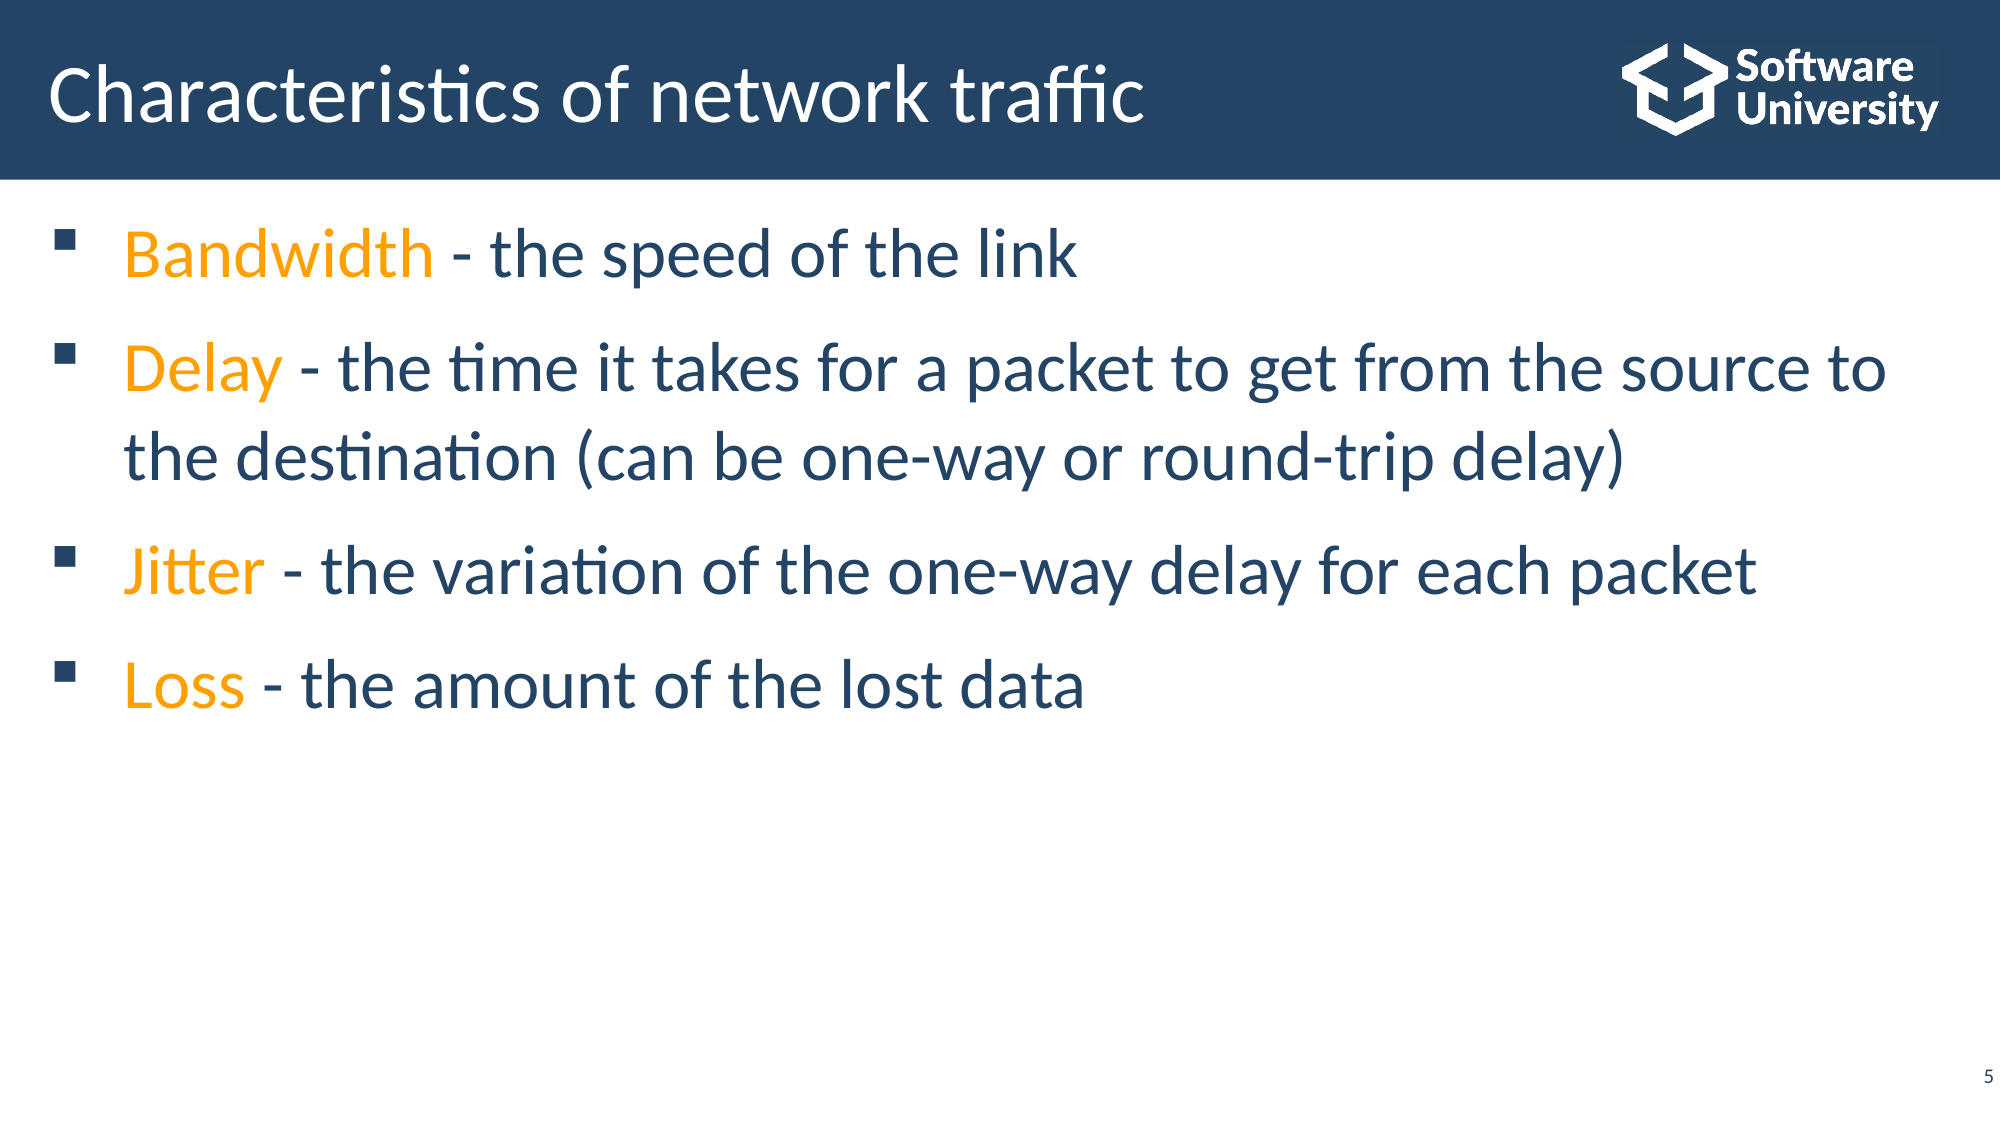

# Characteristics of network traffic
Bandwidth - the speed of the link
Delay - the time it takes for a packet to get from the source to
the destination (can be one-way or round-trip delay)
Jitter - the variation of the one-way delay for each packet
Loss - the amount of the lost data
5